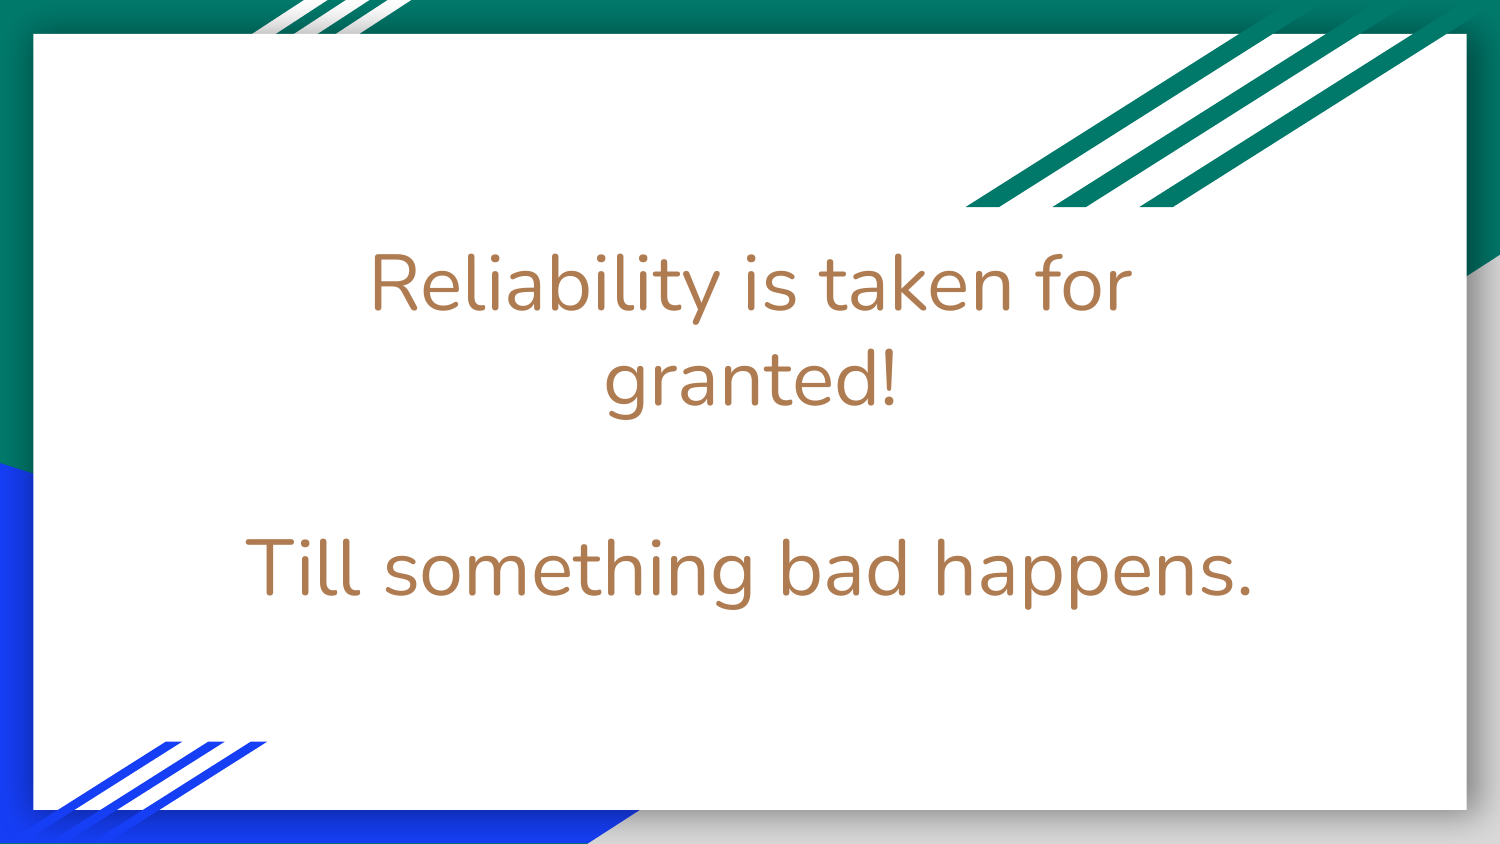

# Reliability is taken for granted!

Till something bad happens.